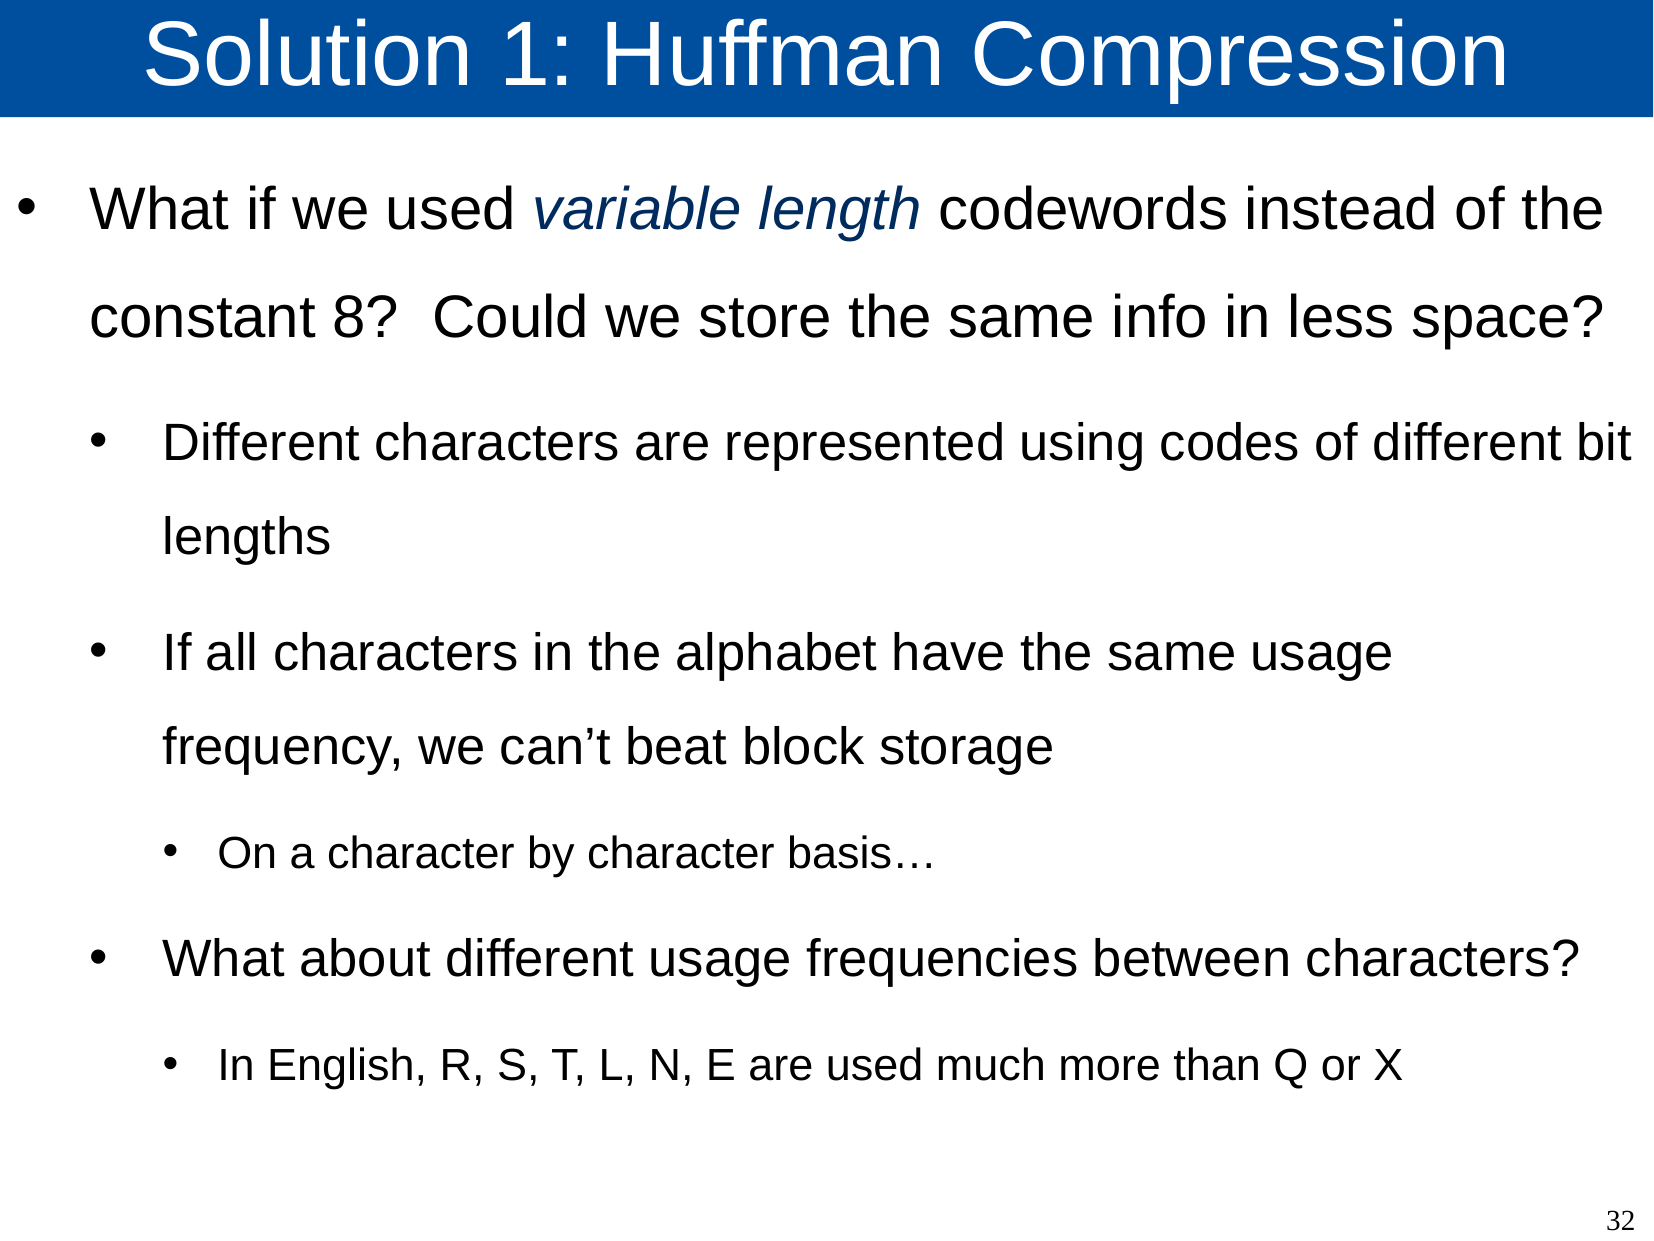

# Solution 1: Huffman Compression
What if we used variable length codewords instead of the constant 8?  Could we store the same info in less space?
Different characters are represented using codes of different bit lengths
If all characters in the alphabet have the same usage frequency, we can’t beat block storage
On a character by character basis…
What about different usage frequencies between characters?
In English, R, S, T, L, N, E are used much more than Q or X
32